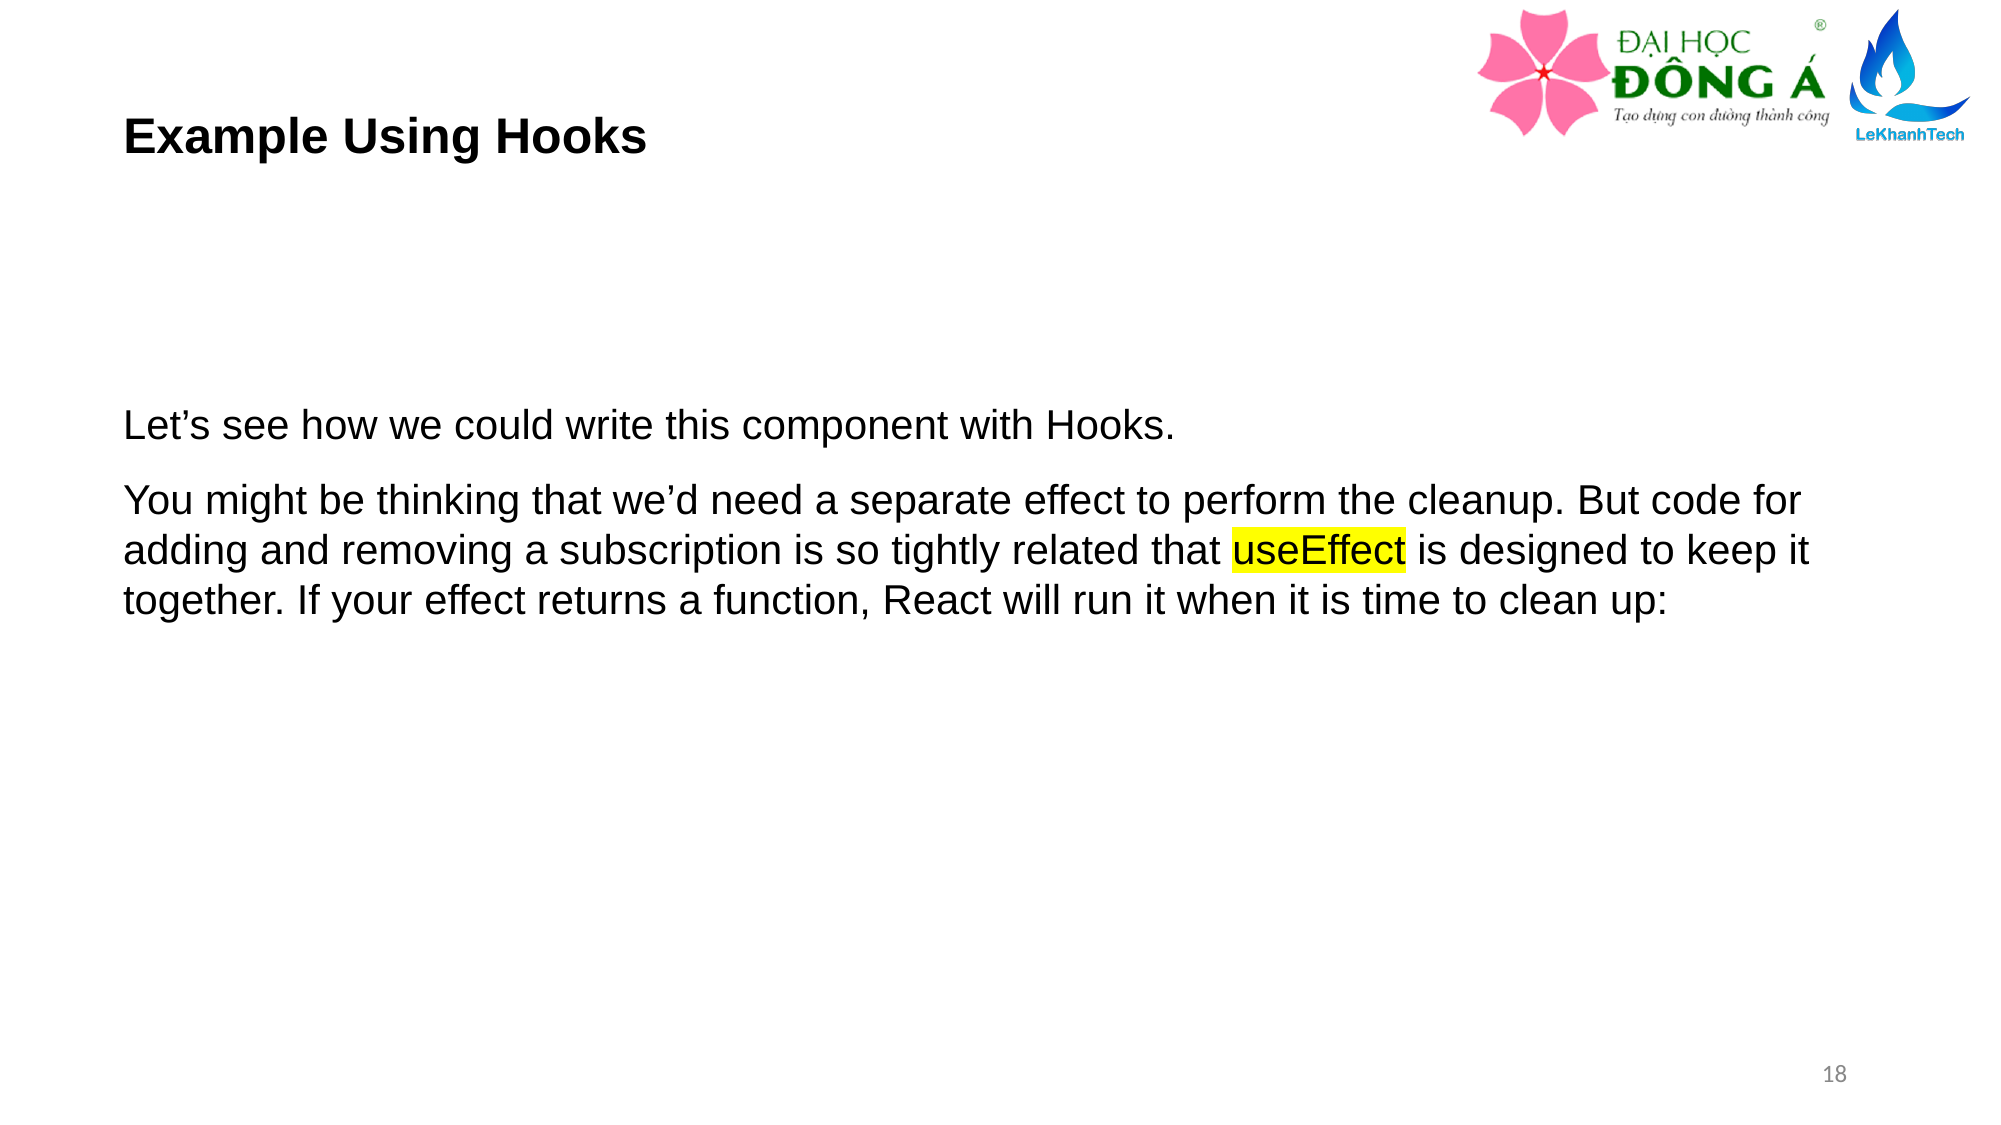

Example Using Hooks
Let’s see how we could write this component with Hooks.
You might be thinking that we’d need a separate effect to perform the cleanup. But code for adding and removing a subscription is so tightly related that useEffect is designed to keep it together. If your effect returns a function, React will run it when it is time to clean up:
18